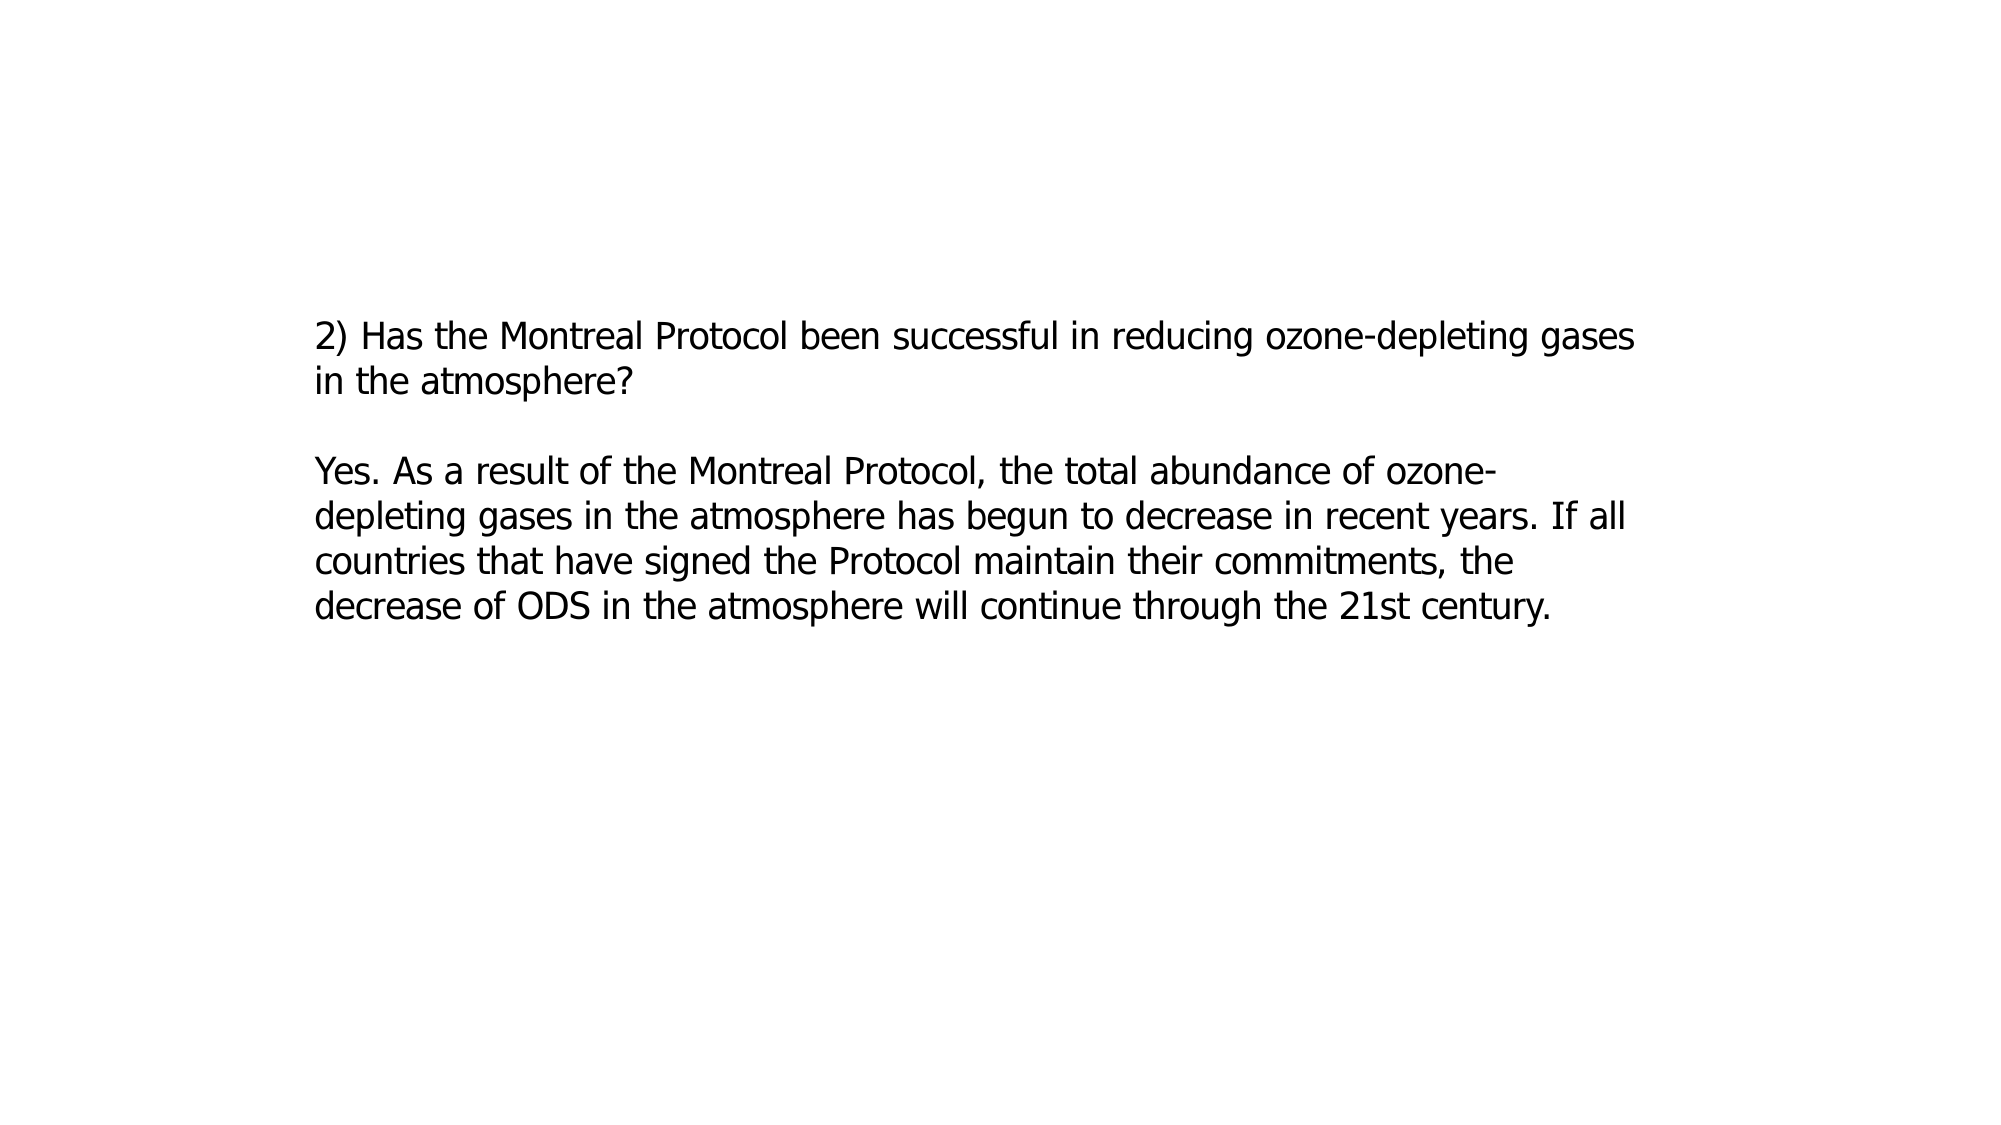

2) Has the Montreal Protocol been successful in reducing ozone-depleting gases in the atmosphere?

Yes. As a result of the Montreal Protocol, the total abundance of ozone-depleting gases in the atmosphere has begun to decrease in recent years. If all countries that have signed the Protocol maintain their commitments, the decrease of ODS in the atmosphere will continue through the 21st century.